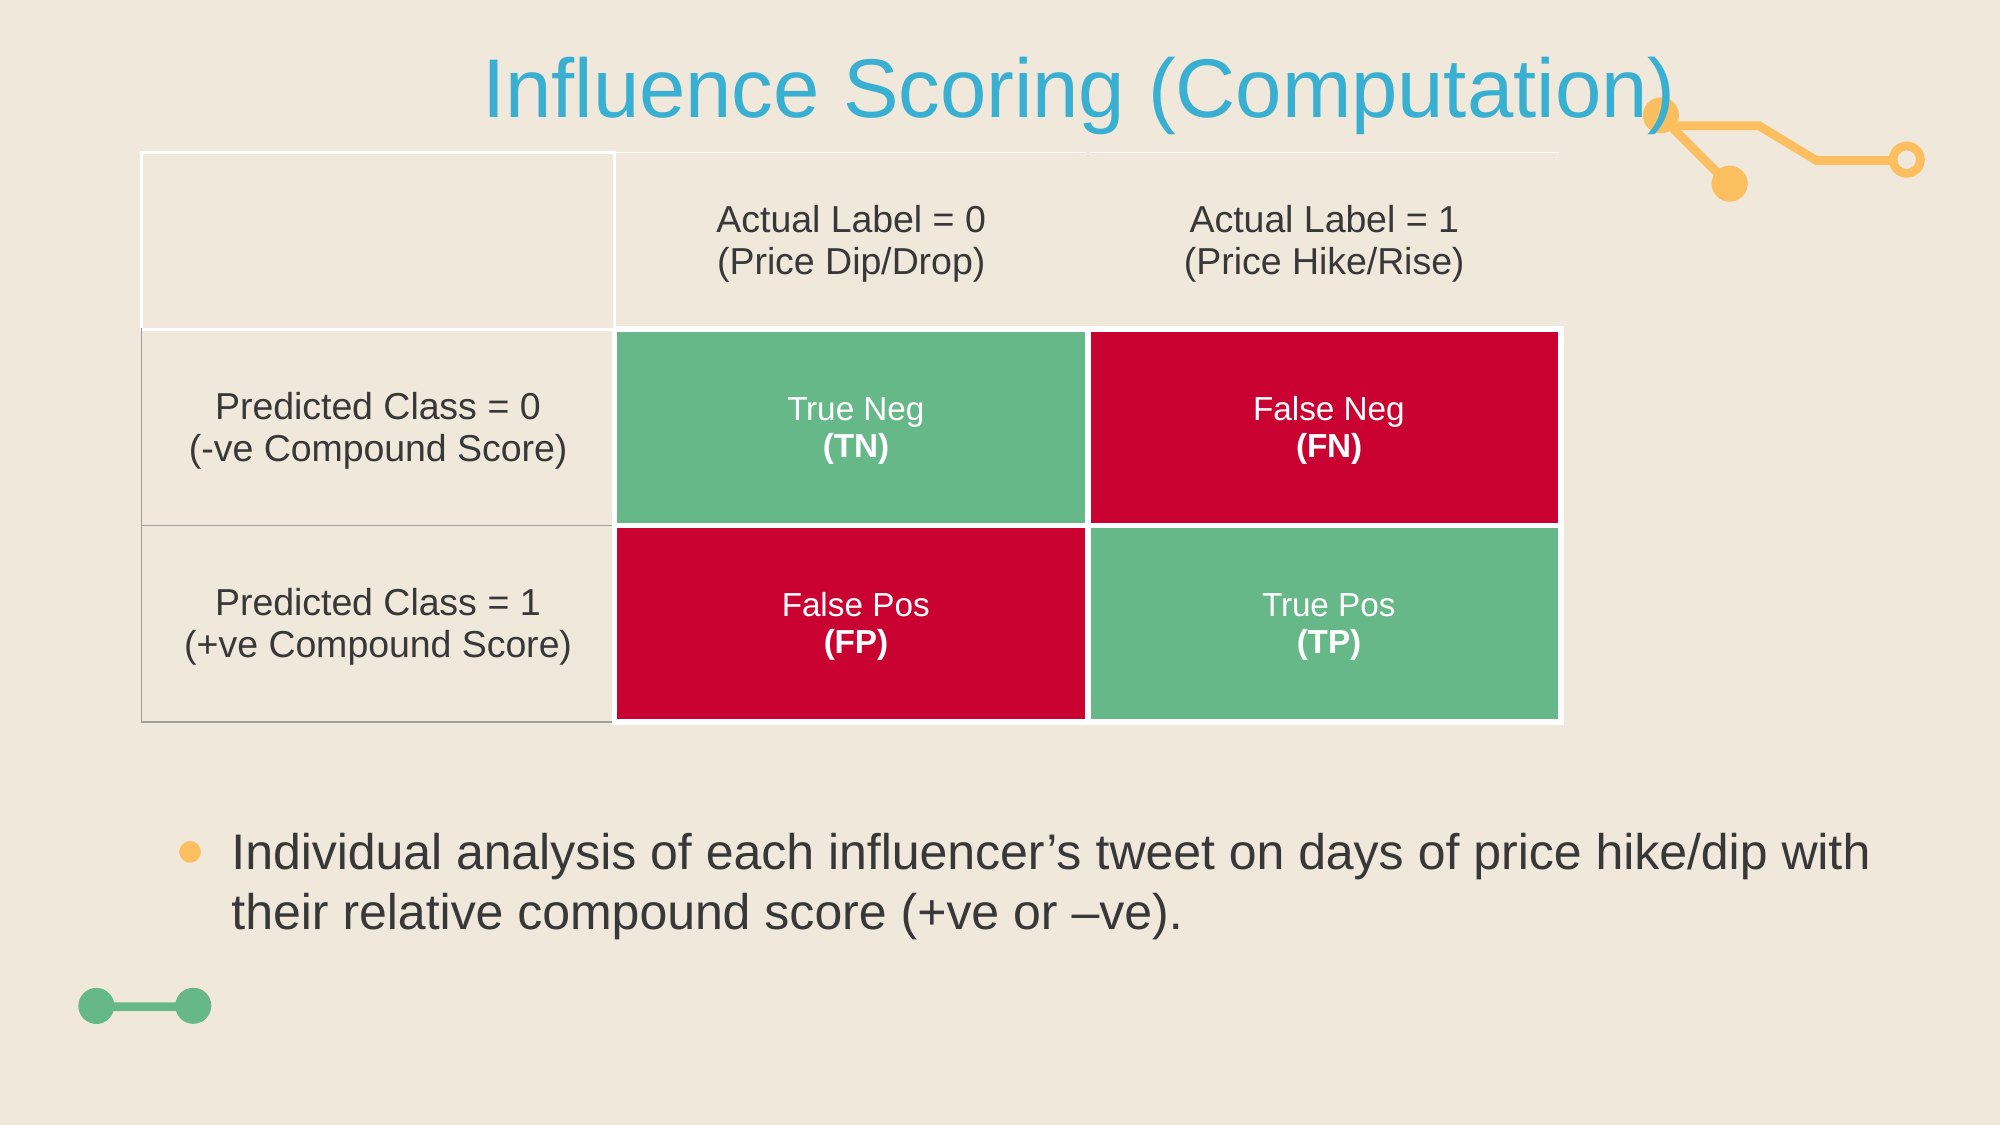

# Influence Scoring (Computation)
|  | Actual Label = 0 (Price Dip/Drop) | Actual Label = 1 (Price Hike/Rise) |
| --- | --- | --- |
| Predicted Class = 0 (-ve Compound Score) | True Neg (TN) | False Neg (FN) |
| Predicted Class = 1 (+ve Compound Score) | False Pos (FP) | True Pos (TP) |
Individual analysis of each influencer’s tweet on days of price hike/dip with their relative compound score (+ve or –ve).